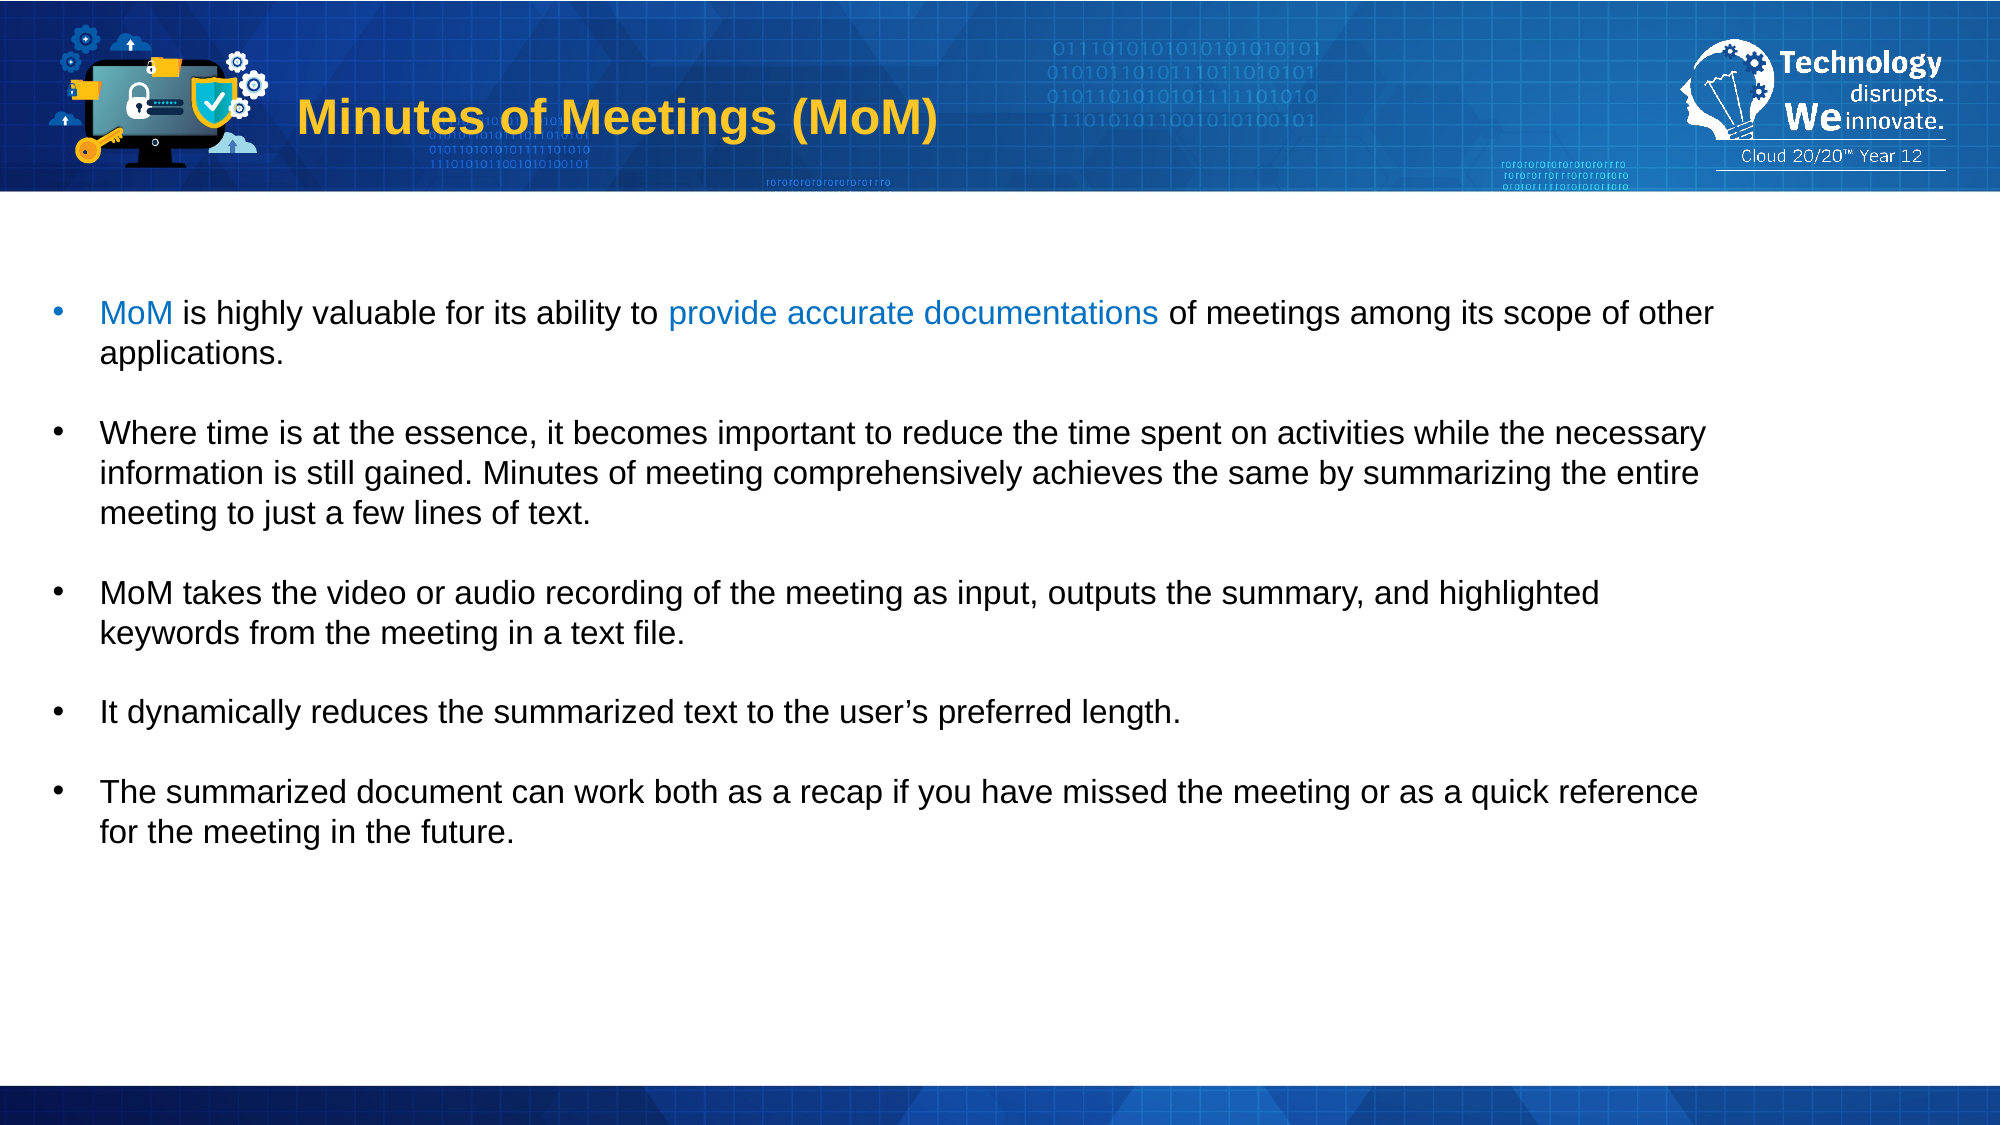

Minutes of Meetings (MoM)
MoM is highly valuable for its ability to provide accurate documentations of meetings among its scope of other applications.

Where time is at the essence, it becomes important to reduce the time spent on activities while the necessary information is still gained. Minutes of meeting comprehensively achieves the same by summarizing the entire meeting to just a few lines of text.

MoM takes the video or audio recording of the meeting as input, outputs the summary, and highlighted keywords from the meeting in a text file.

It dynamically reduces the summarized text to the user’s preferred length.

The summarized document can work both as a recap if you have missed the meeting or as a quick reference for the meeting in the future.